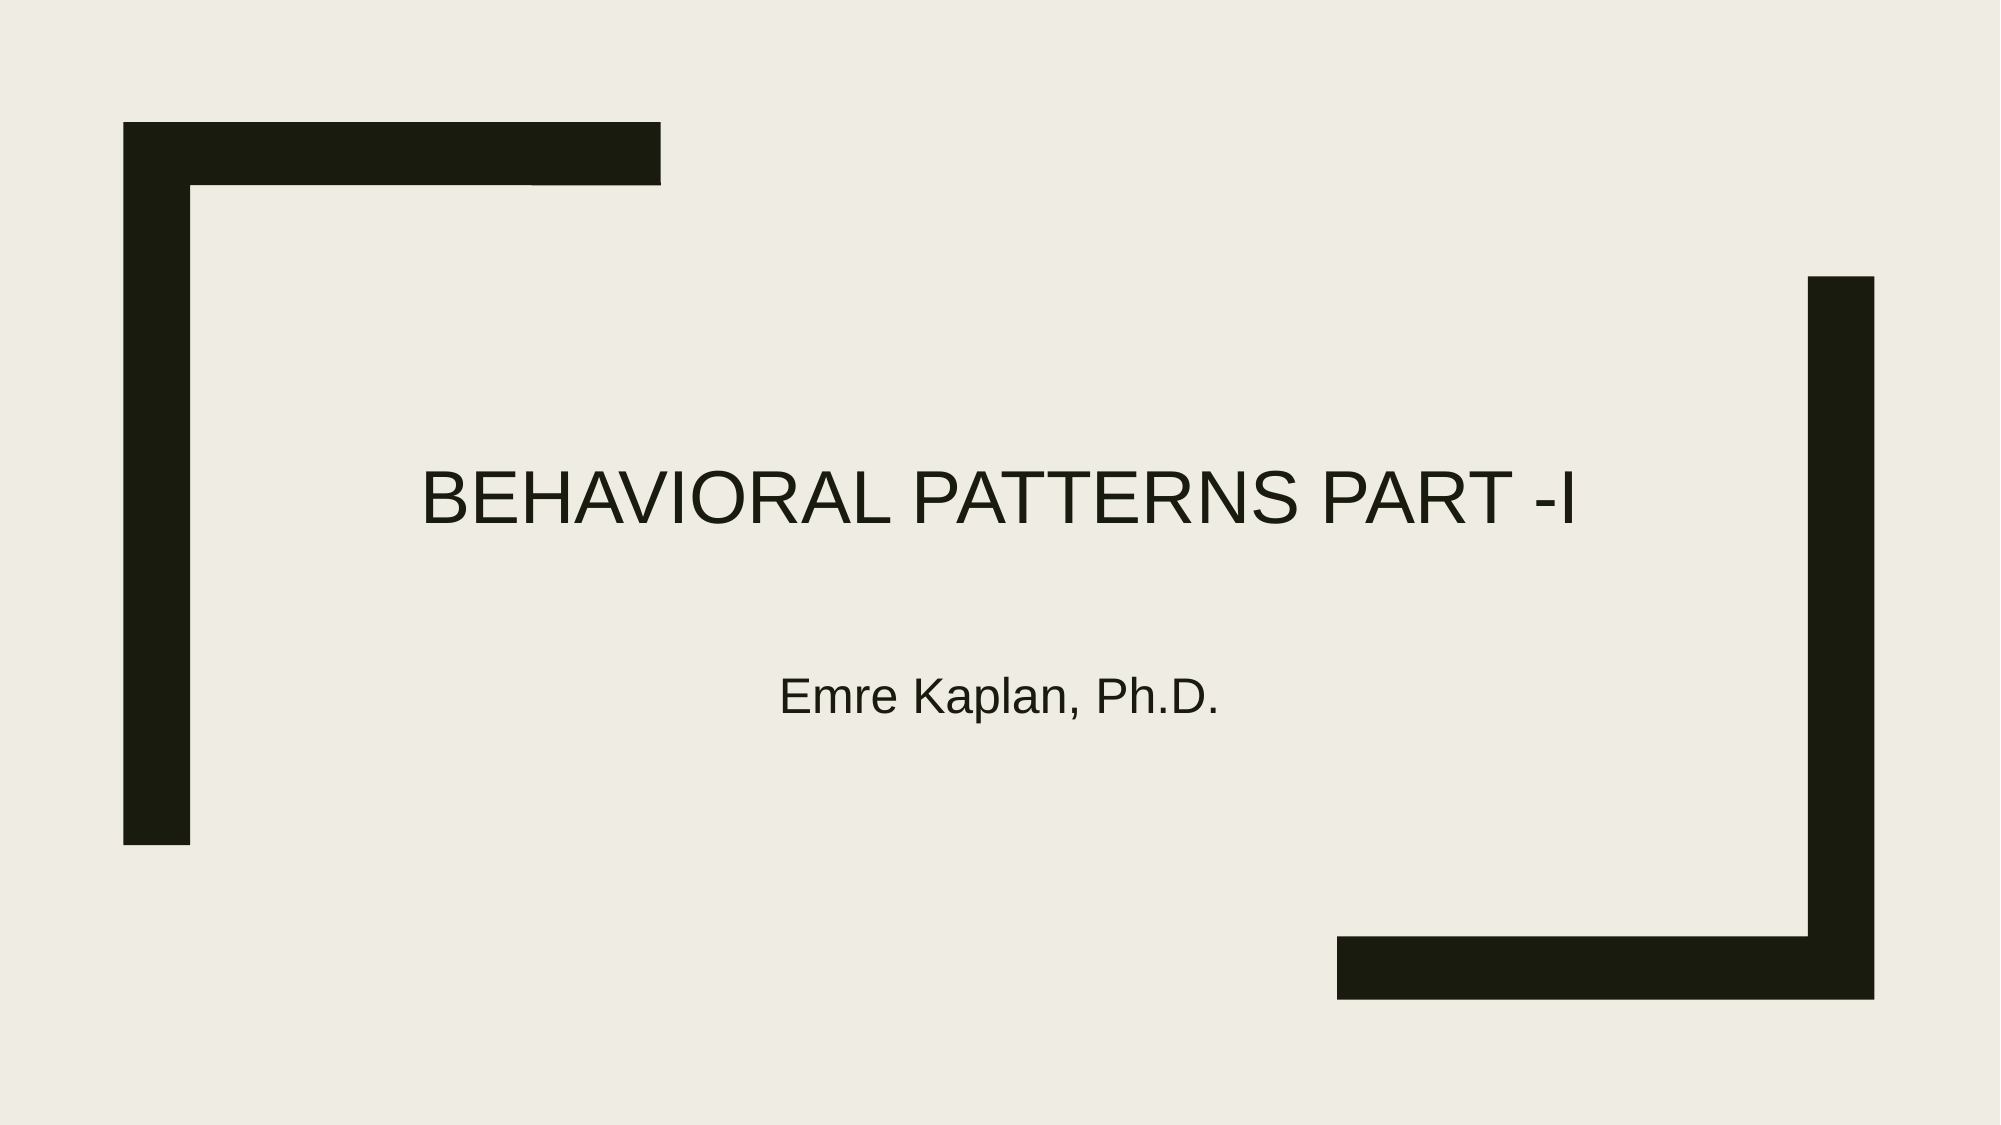

# Behavioral Patterns part -I
Emre Kaplan, Ph.D.